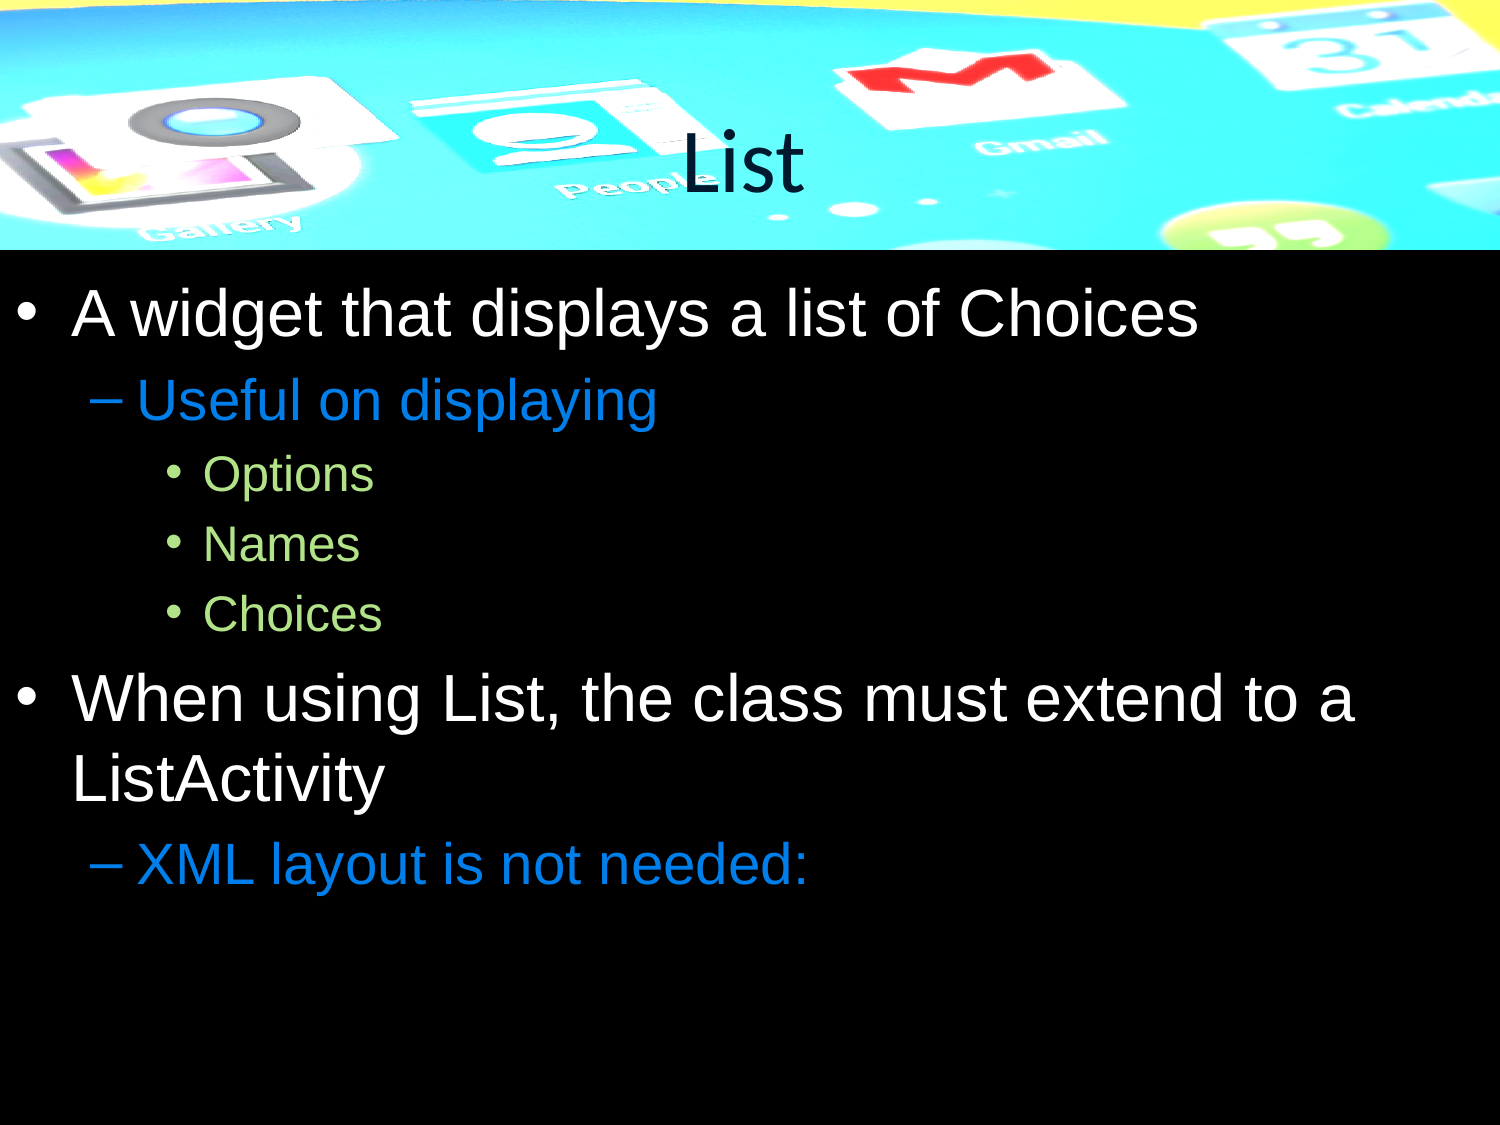

# List
A widget that displays a list of Choices
Useful on displaying
Options
Names
Choices
When using List, the class must extend to a ListActivity
XML layout is not needed: